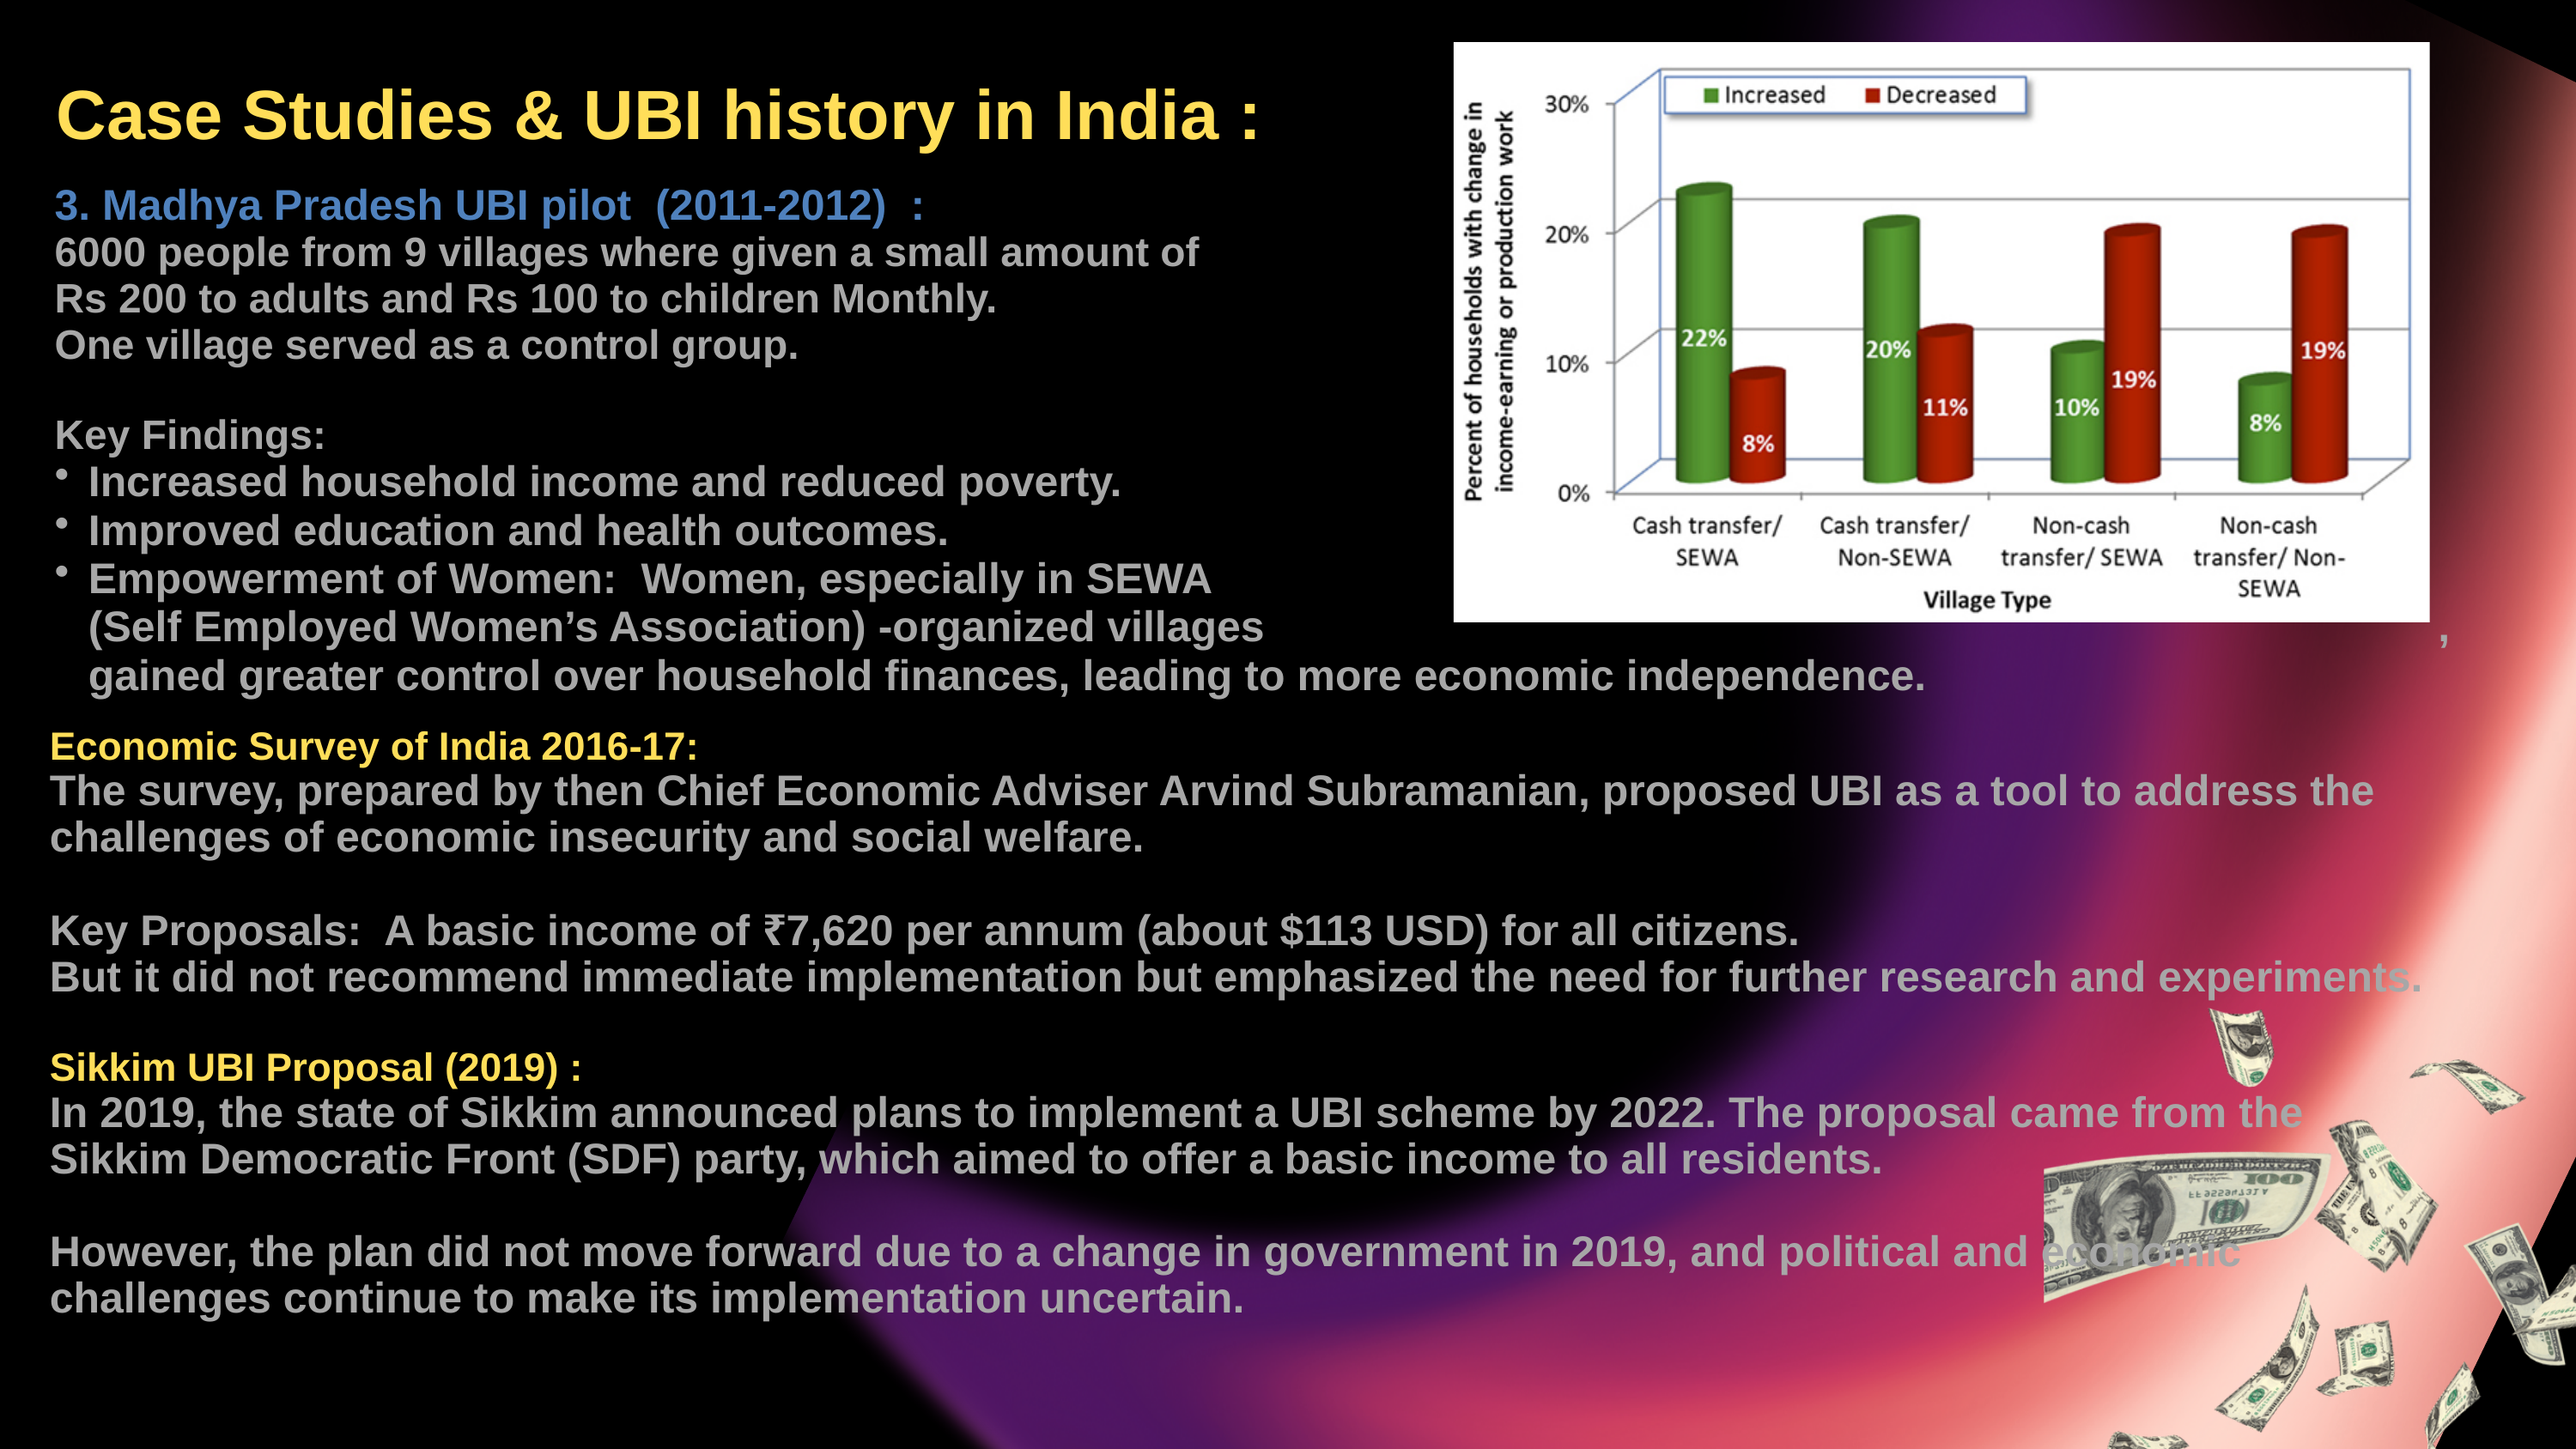

Case Studies & UBI history in India :
3. Madhya Pradesh UBI pilot  (2011-2012)  :
6000 people from 9 villages where given a small amount of
Rs 200 to adults and Rs 100 to children Monthly.
One village served as a control group.

Key Findings:
Increased household income and reduced poverty.
Improved education and health outcomes.
Empowerment of Women:  Women, especially in SEWA                                                                                                         (Self Employed Women’s Association) -organized villages                                                                                                  , gained greater control over household finances, leading to more economic independence.
Economic Survey of India 2016-17:
The survey, prepared by then Chief Economic Adviser Arvind Subramanian, proposed UBI as a tool to address the challenges of economic insecurity and social welfare.

Key Proposals:  A basic income of ₹7,620 per annum (about $113 USD) for all citizens.
But it did not recommend immediate implementation but emphasized the need for further research and experiments.

Sikkim UBI Proposal (2019) :
In 2019, the state of Sikkim announced plans to implement a UBI scheme by 2022. The proposal came from the Sikkim Democratic Front (SDF) party, which aimed to offer a basic income to all residents.

However, the plan did not move forward due to a change in government in 2019, and political and economic challenges continue to make its implementation uncertain.